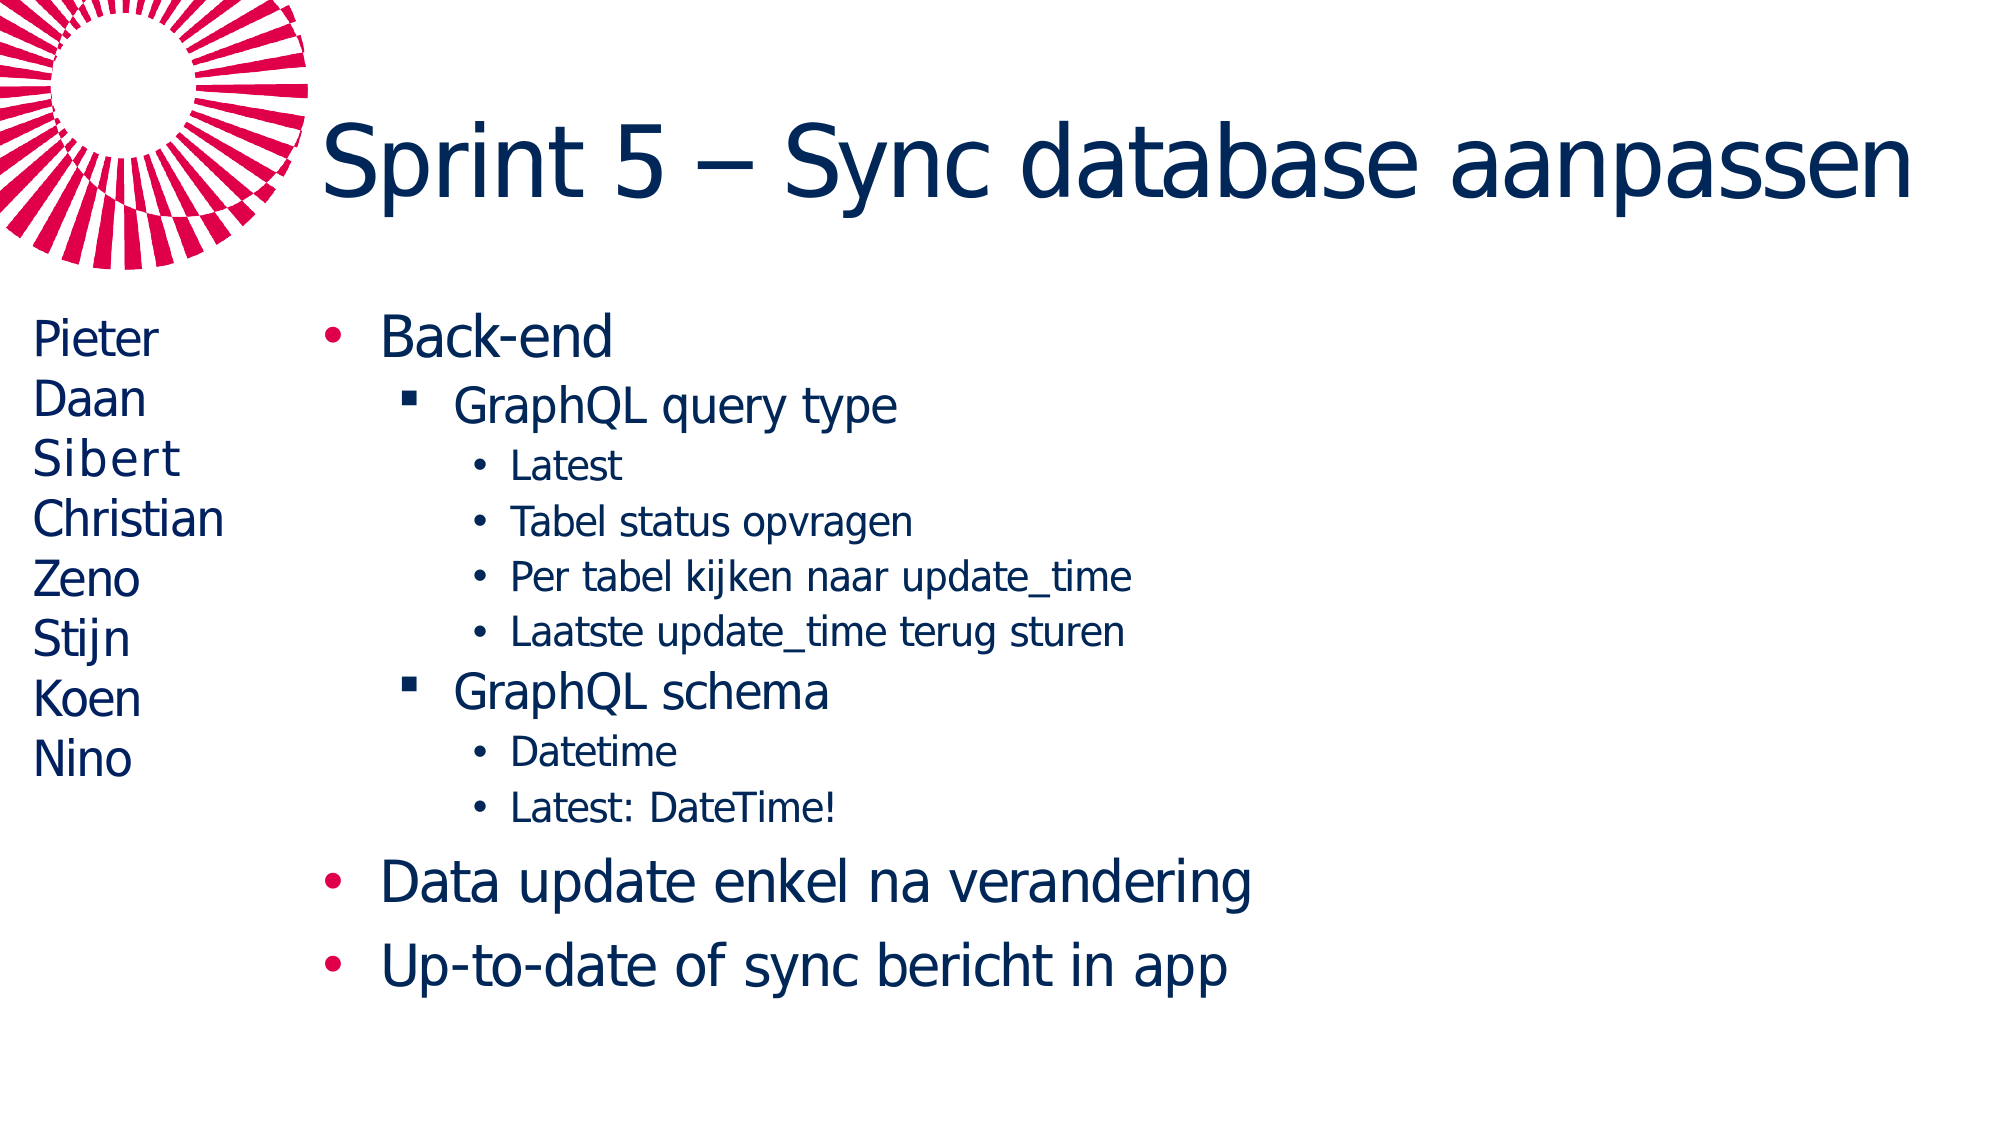

# Sprint 5 – Sync database aanpassen
Pieter
Daan
Sibert
Christian
Zeno
Stijn
Koen
Nino
Back-end
GraphQL query type
Latest
Tabel status opvragen
Per tabel kijken naar update_time
Laatste update_time terug sturen
GraphQL schema
Datetime
Latest: DateTime!
Data update enkel na verandering
Up-to-date of sync bericht in app